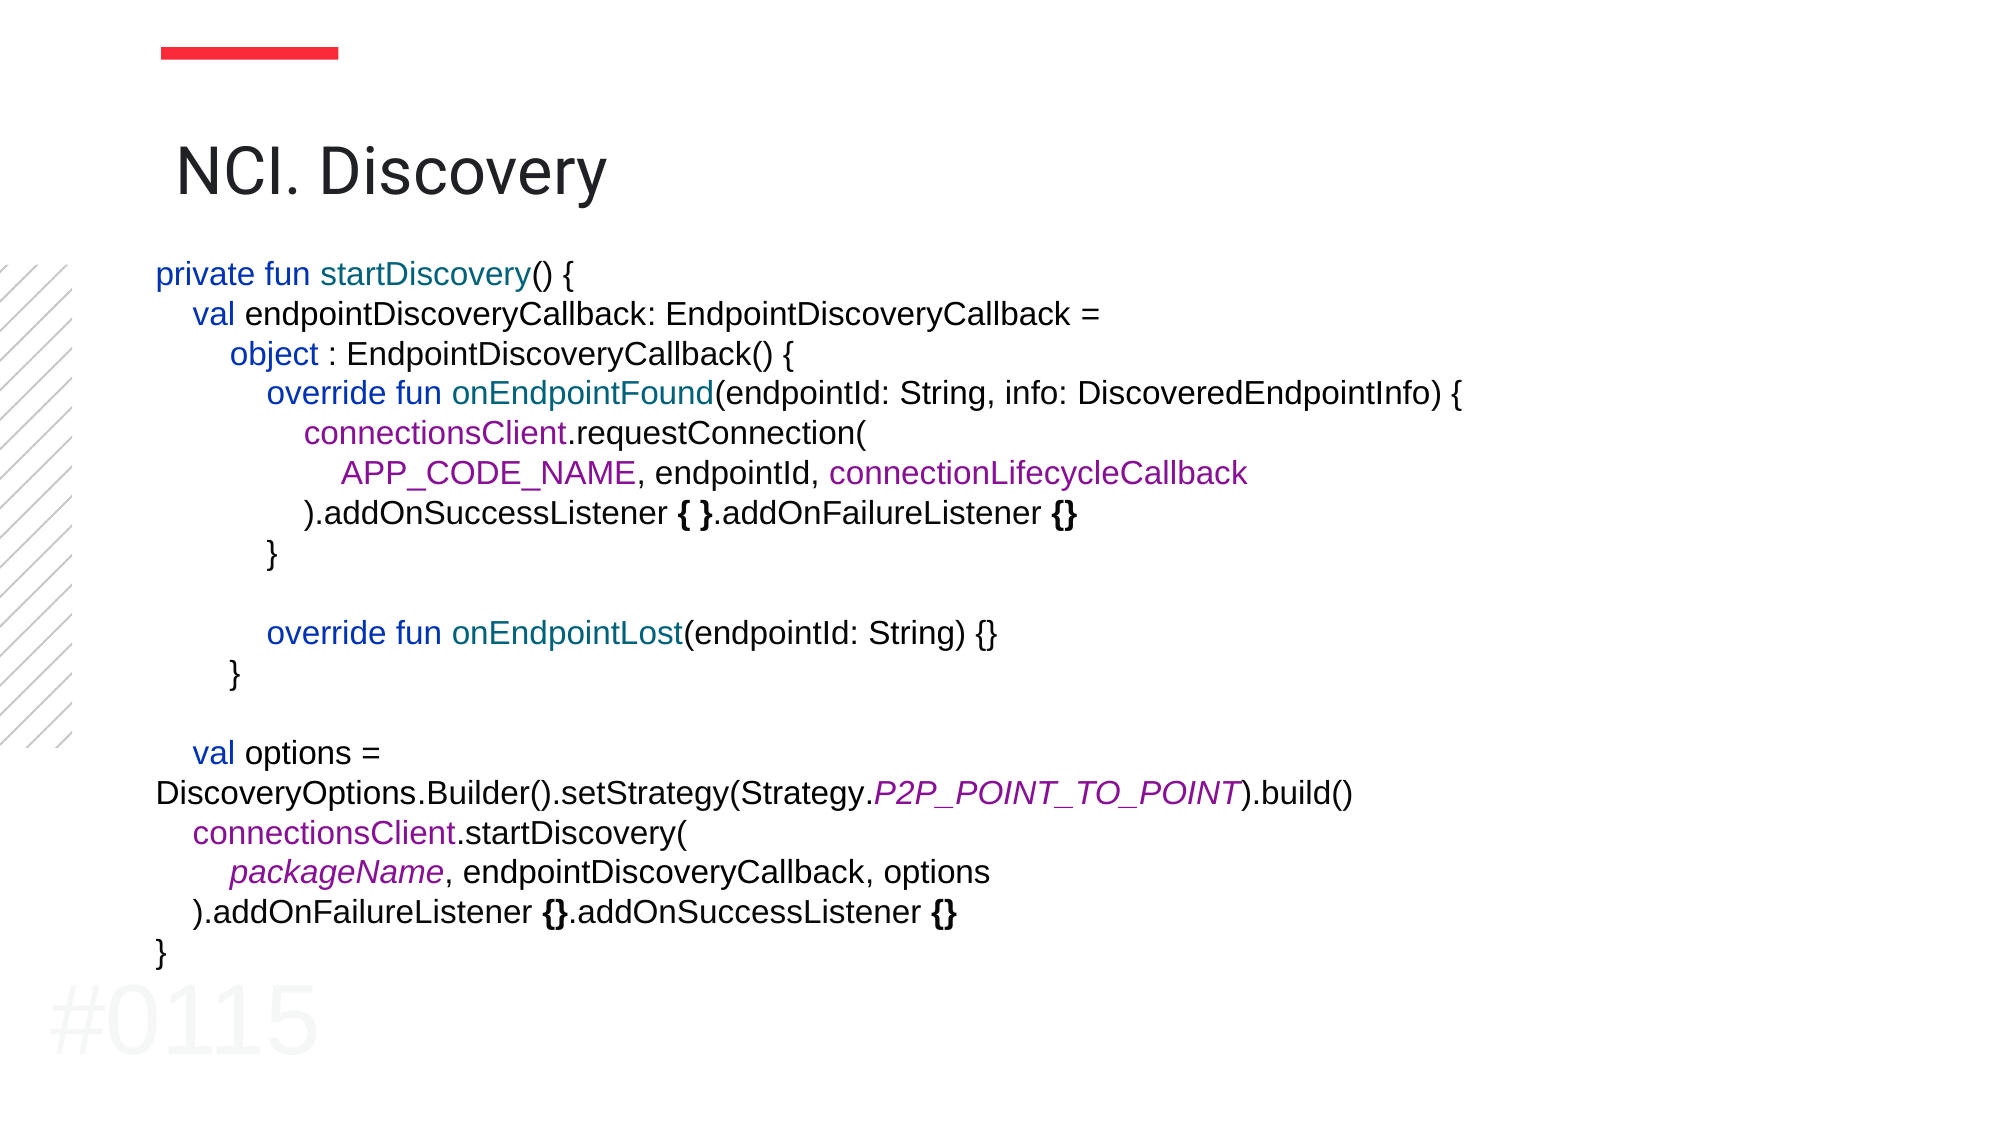

NCI. Discovery
private fun startDiscovery() {
    val endpointDiscoveryCallback: EndpointDiscoveryCallback =
        object : EndpointDiscoveryCallback() {
            override fun onEndpointFound(endpointId: String, info: DiscoveredEndpointInfo) {
                connectionsClient.requestConnection(
                    APP_CODE_NAME, endpointId, connectionLifecycleCallback
                ).addOnSuccessListener { }.addOnFailureListener {}
            }
            override fun onEndpointLost(endpointId: String) {}
        }
    val options = DiscoveryOptions.Builder().setStrategy(Strategy.P2P_POINT_TO_POINT).build()
    connectionsClient.startDiscovery(
        packageName, endpointDiscoveryCallback, options
    ).addOnFailureListener {}.addOnSuccessListener {}
}

#0115